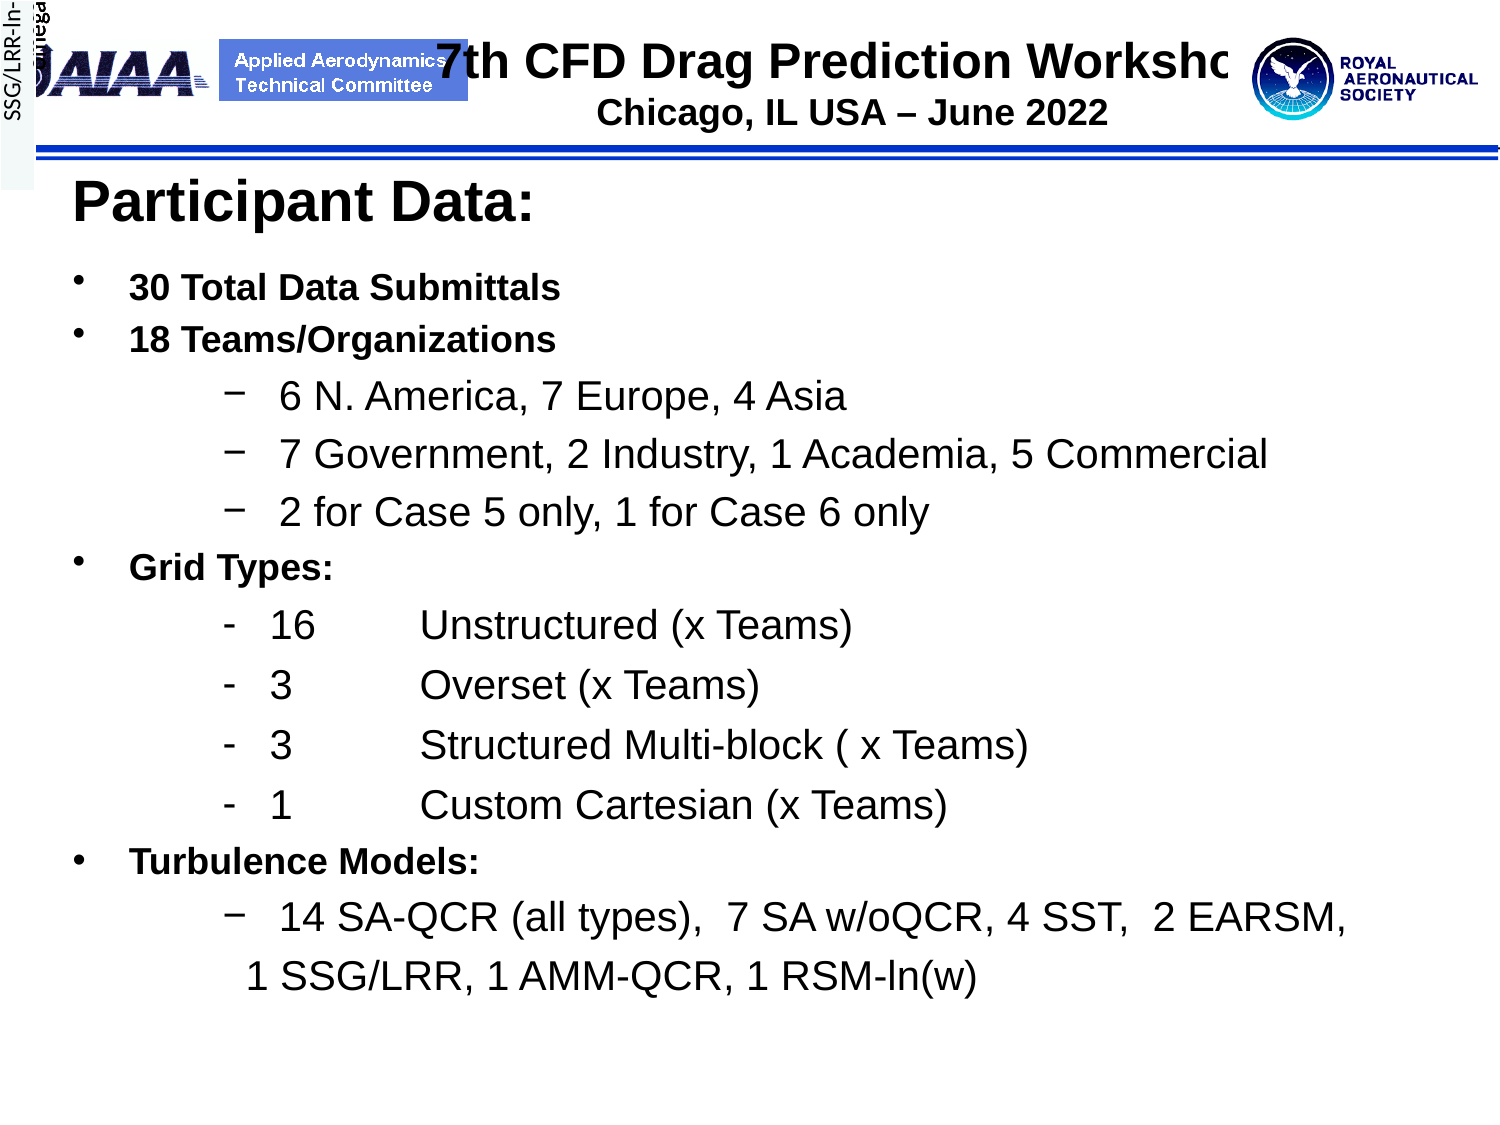

| SSG/LRR-ln-omega |
| --- |
| SSG/LRR-ln-omega |
| --- |
| SSG/LRR-ln-omega |
| --- |
| SSG/LRR-ln-omega |
| --- |
Participant Data:
30 Total Data Submittals
18 Teams/Organizations
6 N. America, 7 Europe, 4 Asia
7 Government, 2 Industry, 1 Academia, 5 Commercial
2 for Case 5 only, 1 for Case 6 only
Grid Types:
16	Unstructured (x Teams)
3	Overset (x Teams)
3	Structured Multi-block ( x Teams)
1	Custom Cartesian (x Teams)
Turbulence Models:
14 SA-QCR (all types),  7 SA w/oQCR, 4 SST,  2 EARSM,
  1 SSG/LRR, 1 AMM-QCR, 1 RSM-ln(w)